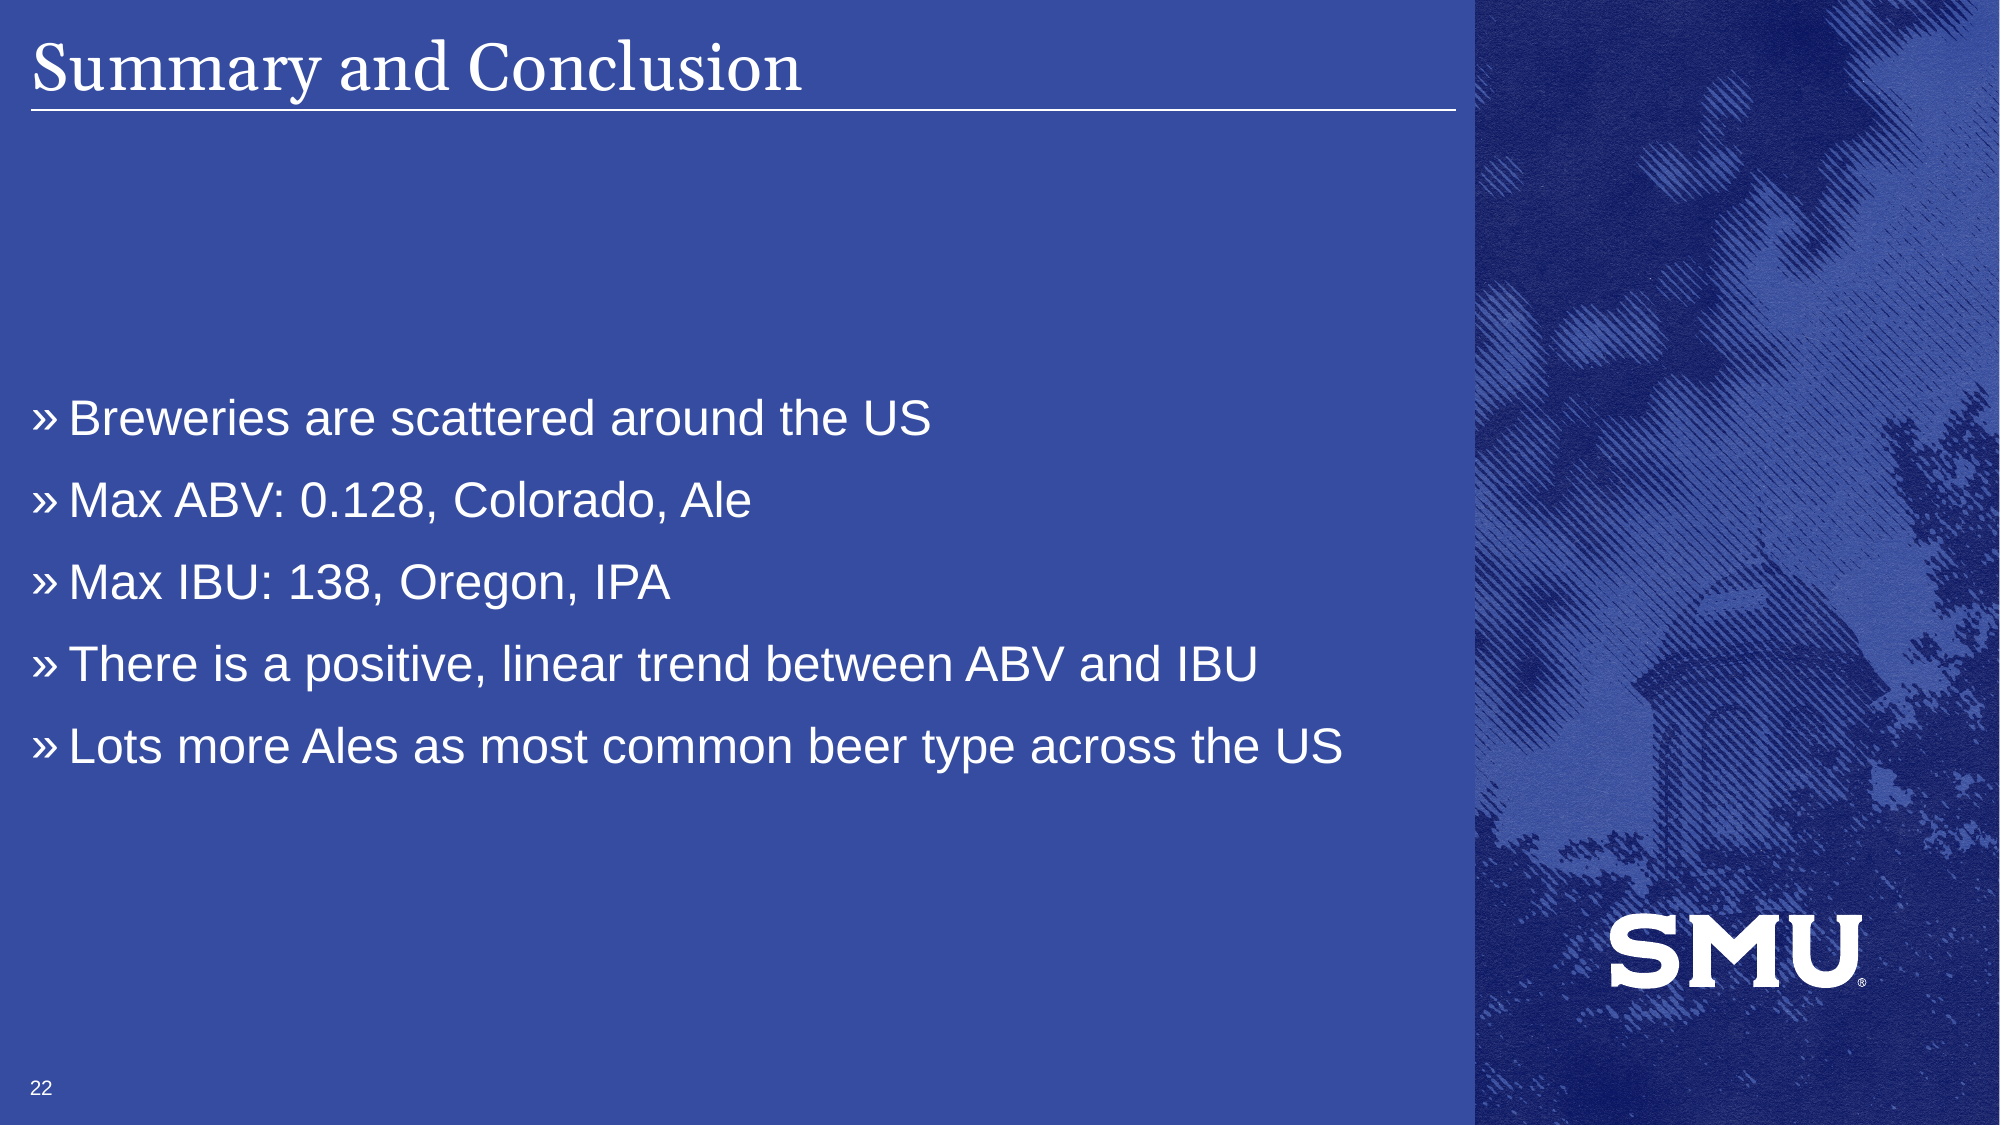

# Summary and Conclusion
Breweries are scattered around the US
Max ABV: 0.128, Colorado, Ale
Max IBU: 138, Oregon, IPA
There is a positive, linear trend between ABV and IBU
Lots more Ales as most common beer type across the US

22